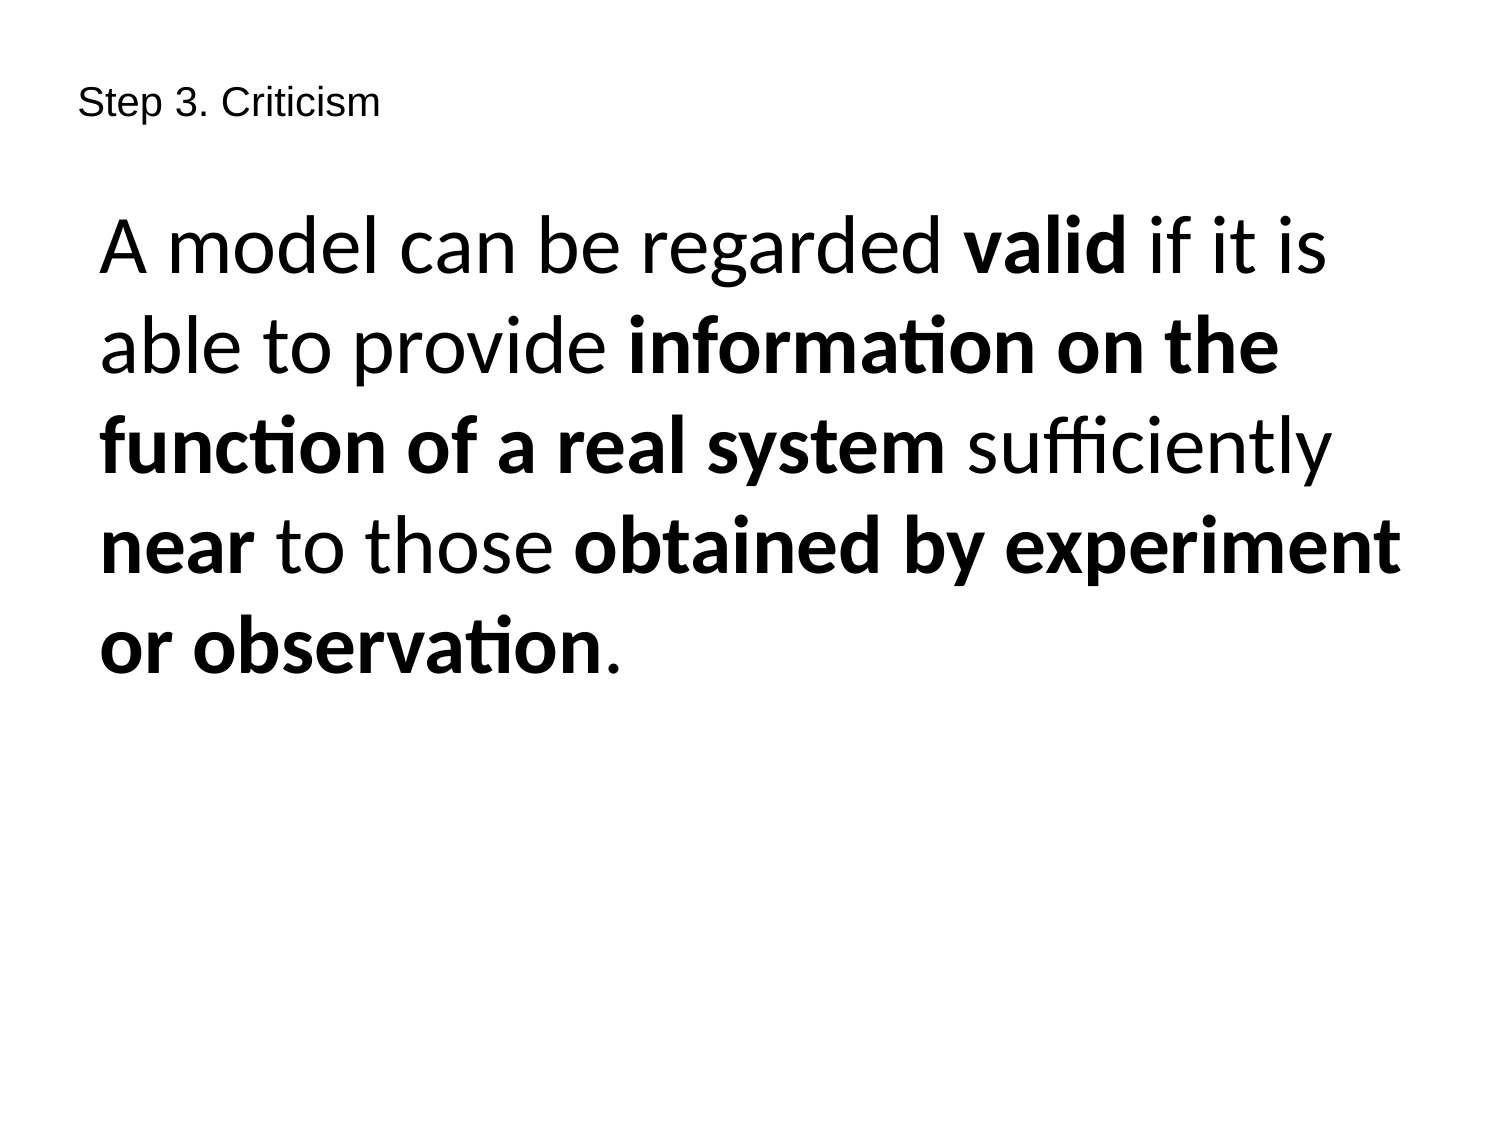

Step 3. Criticism
A model can be regarded valid if it is able to provide information on the function of a real system sufficiently near to those obtained by experiment or observation.